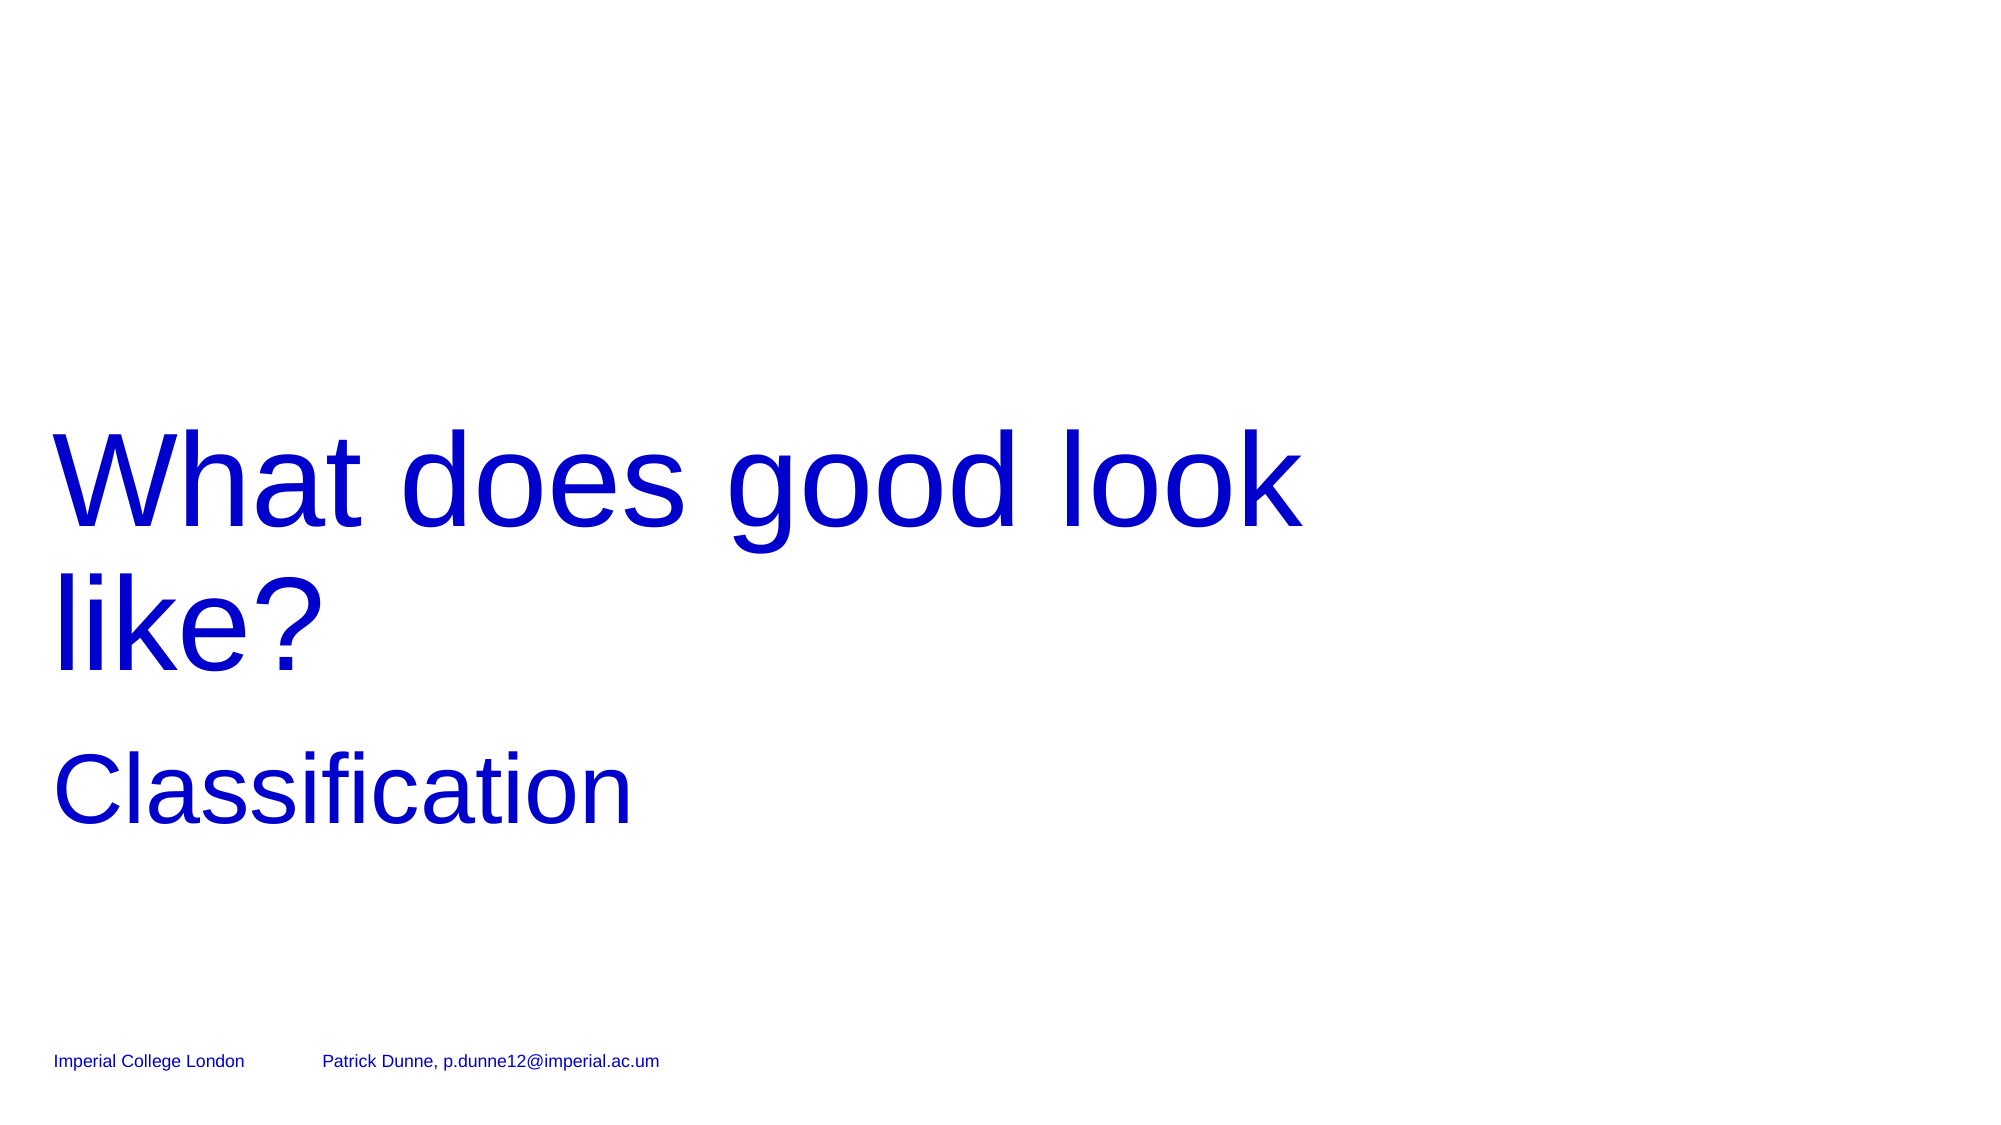

# What does good look like?
Classification
Patrick Dunne, p.dunne12@imperial.ac.um